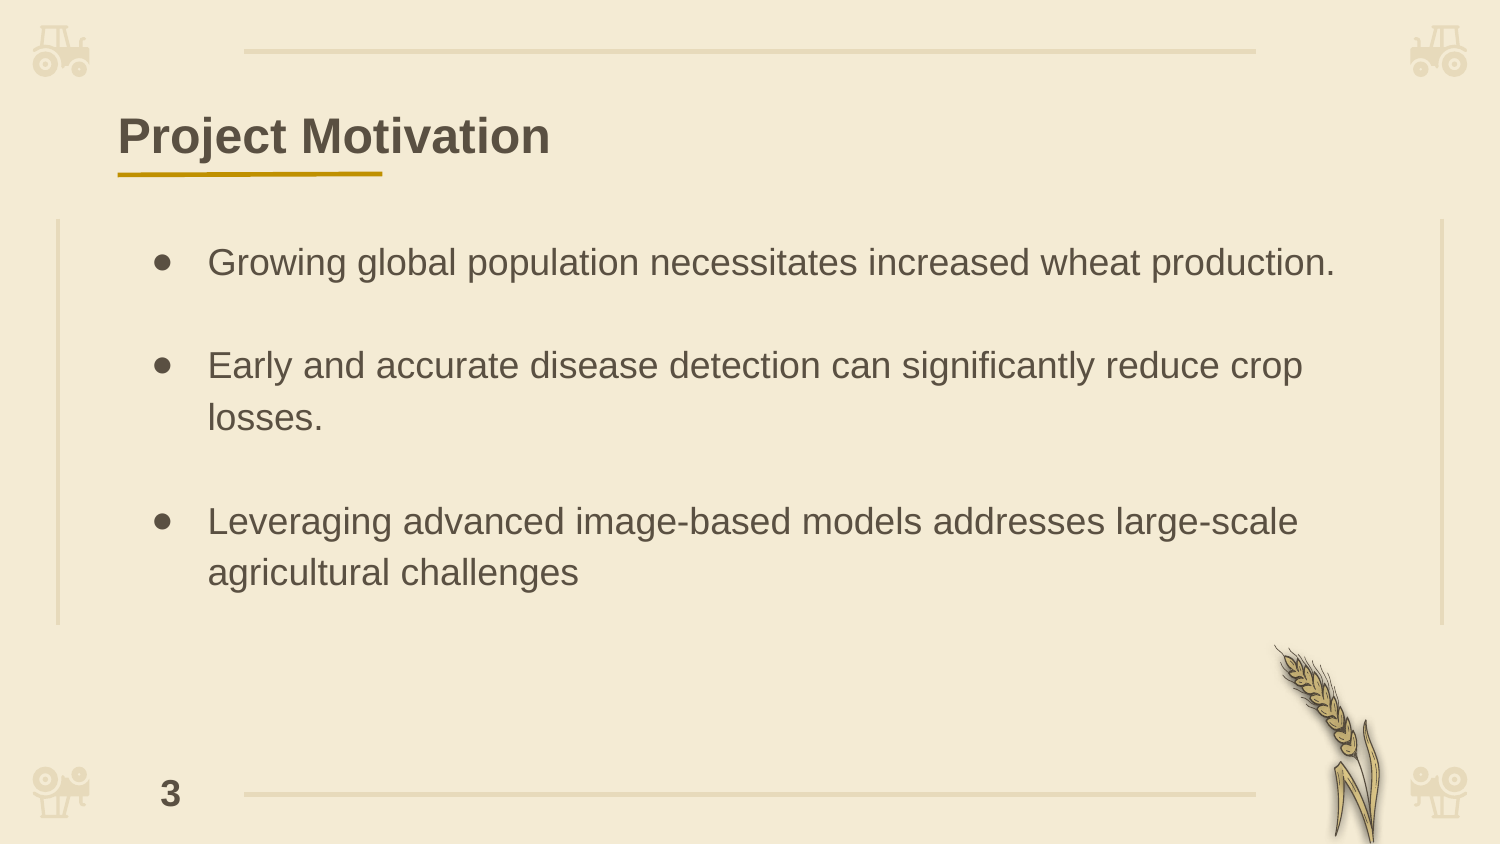

Project Motivation
Growing global population necessitates increased wheat production.

Early and accurate disease detection can significantly reduce crop losses.

Leveraging advanced image-based models addresses large-scale agricultural challenges

3